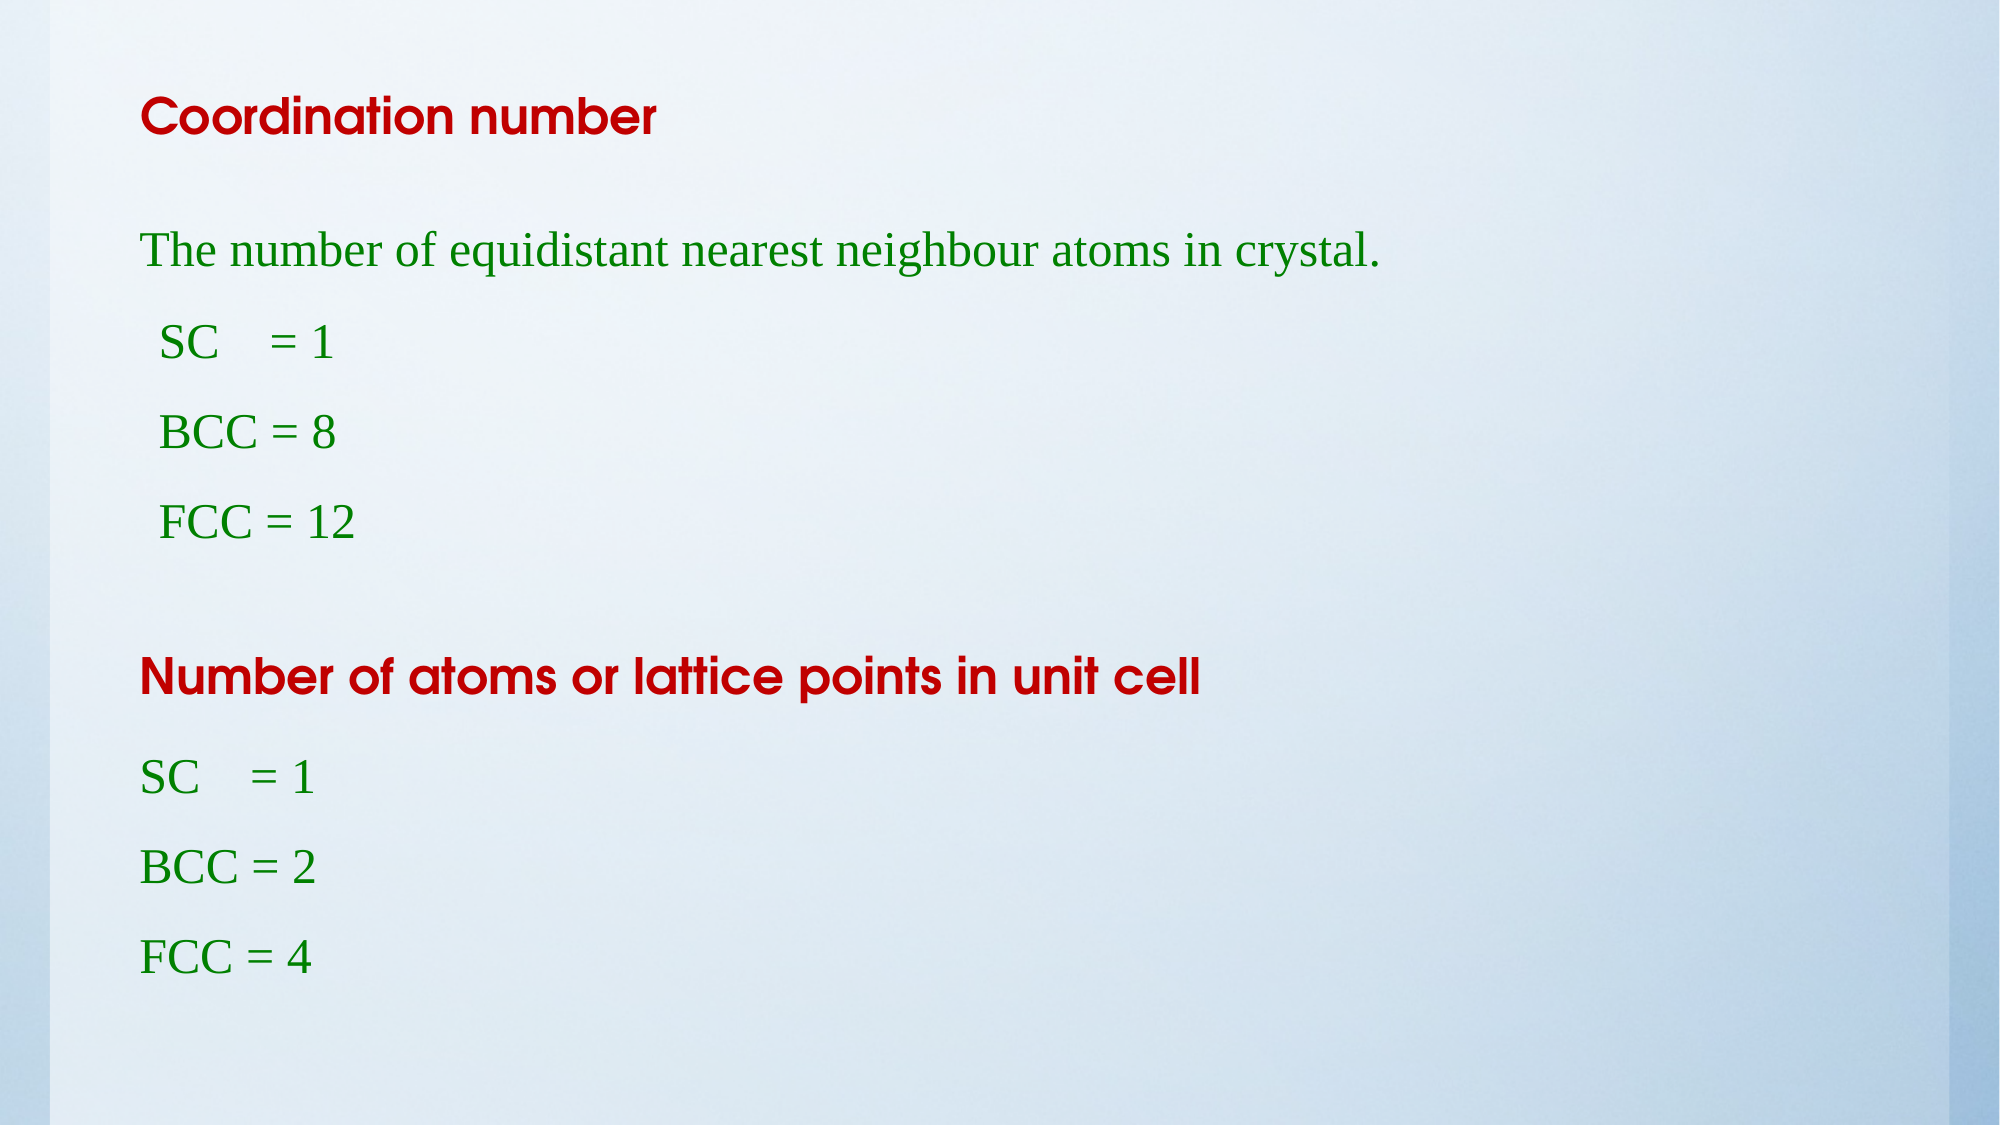

Coordination number

The number of equidistant nearest neighbour atoms in crystal.
SC    = 1
BCC = 8
FCC = 12
Number of atoms or lattice points in unit cell

SC    = 1
BCC = 2
FCC = 4